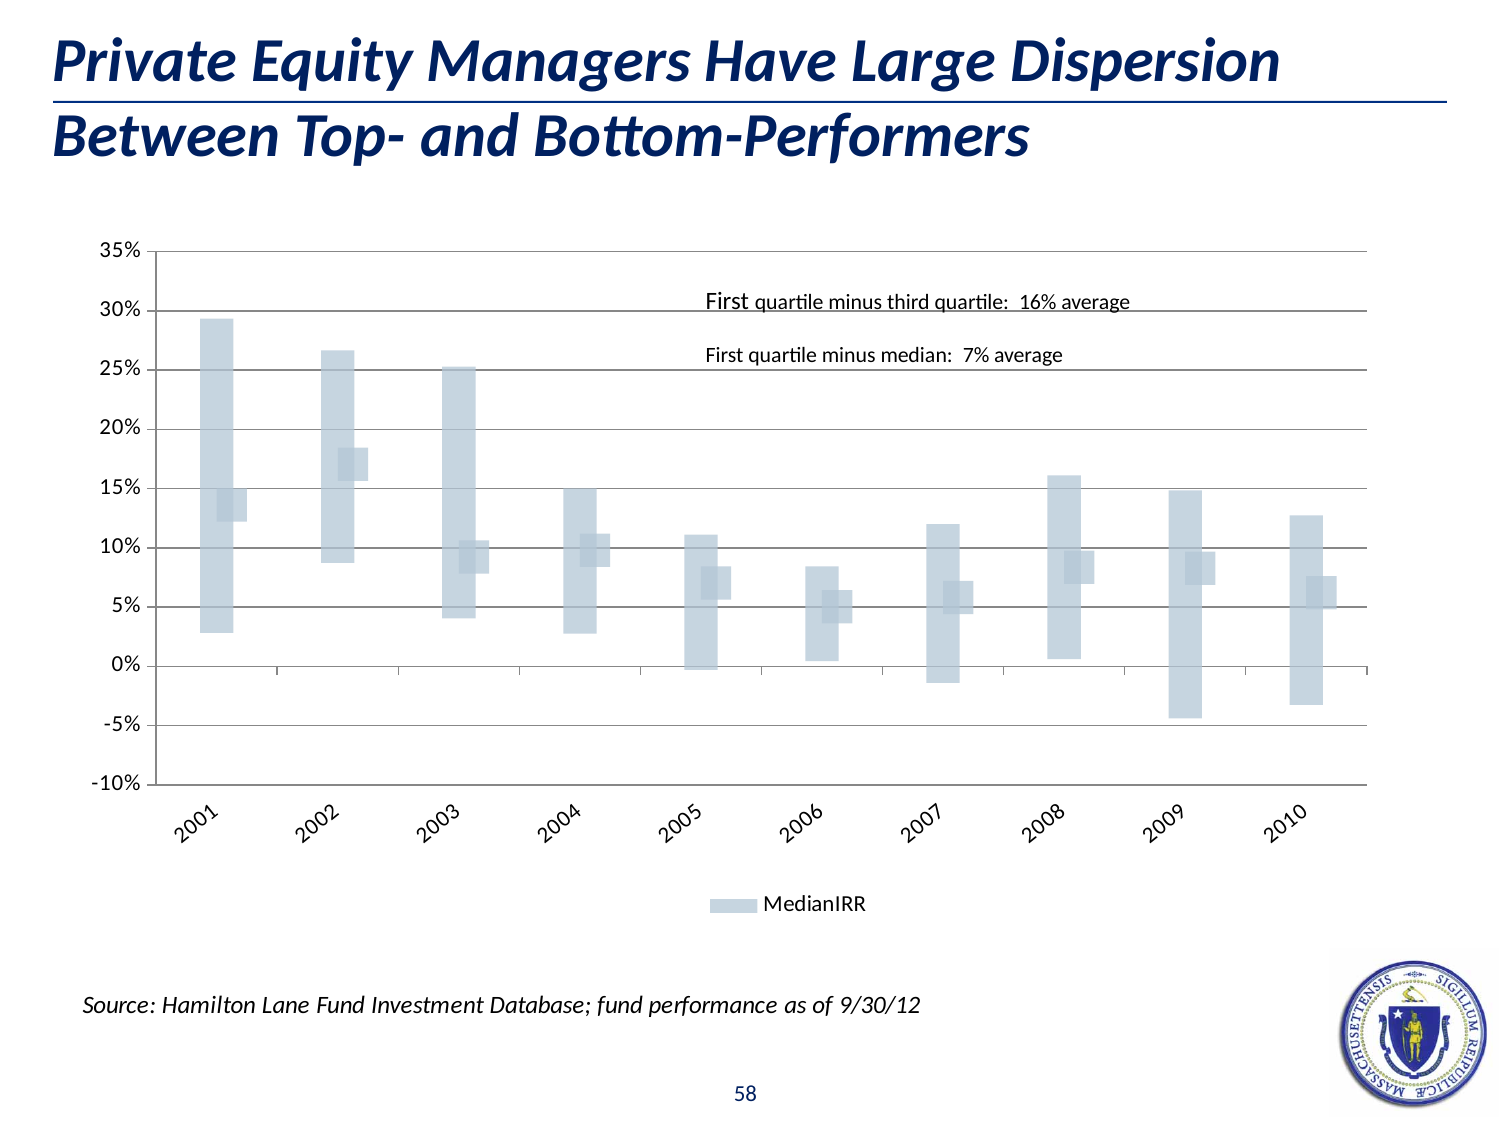

# Private Equity Managers Have Large Dispersion Between Top- and Bottom-Performers

[unsupported chart]

First quartile minus third quartile:  16% average

First quartile minus median:  7% average